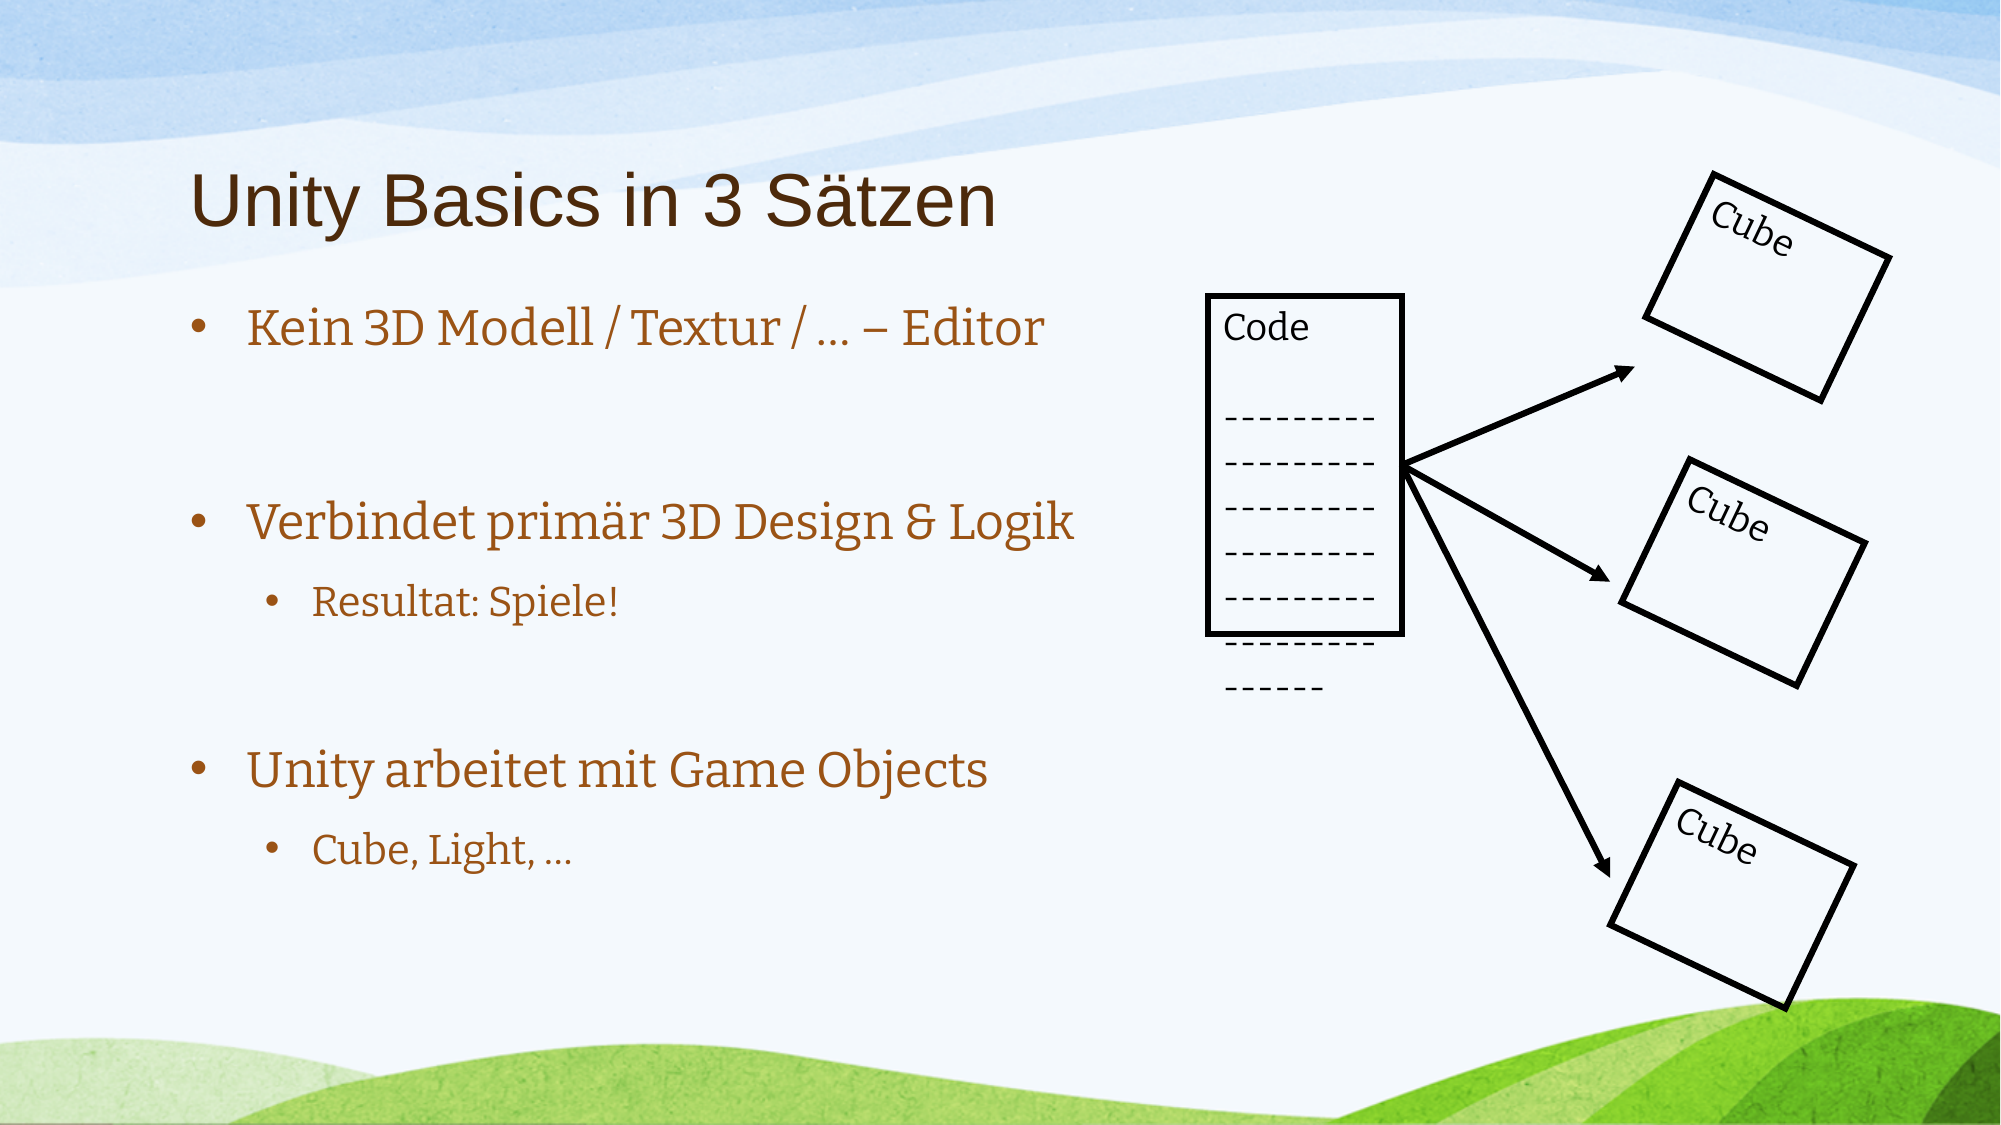

# Unity Basics in 3 Sätzen
Cube
Kein 3D Modell / Textur / … – Editor

Verbindet primär 3D Design & Logik
Resultat: Spiele!

Unity arbeitet mit Game Objects
Cube, Light, …

Code

------------------------------------------------------------
Cube
Cube